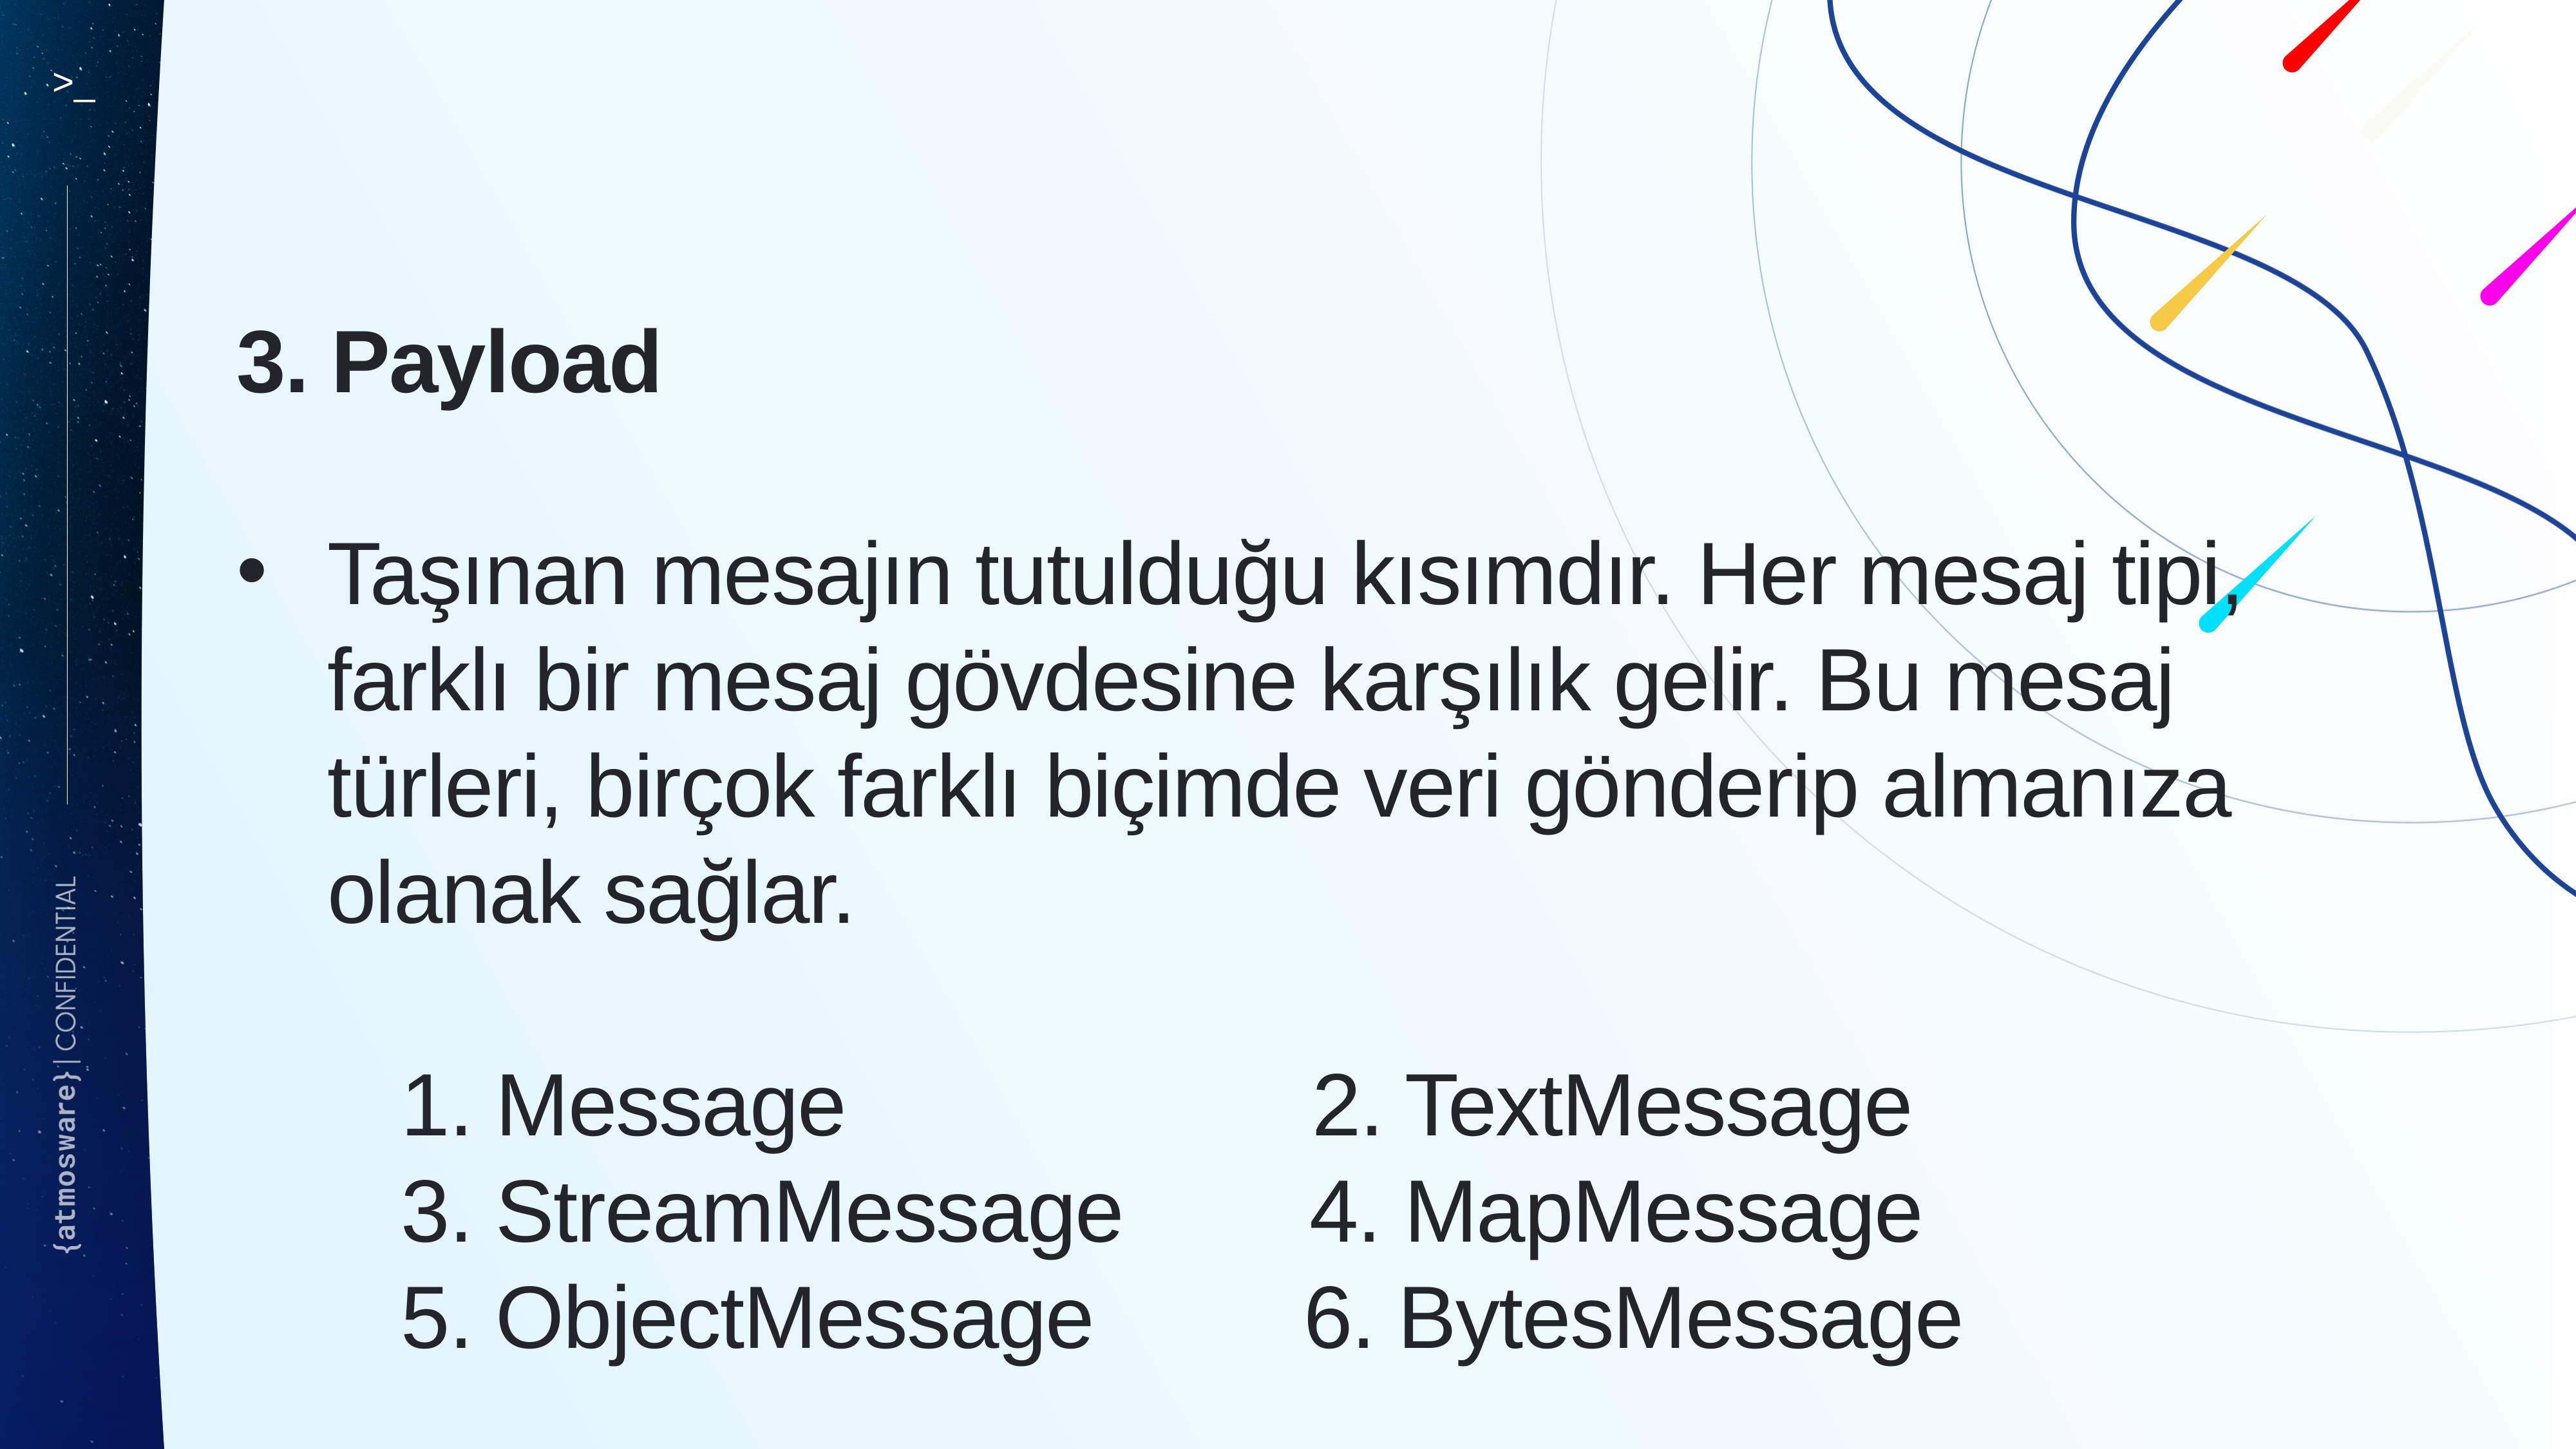

3. Payload

Taşınan mesajın tutulduğu kısımdır. Her mesaj tipi, farklı bir mesaj gövdesine karşılık gelir. Bu mesaj türleri, birçok farklı biçimde veri gönderip almanıza olanak sağlar.

       1. Message                    2. TextMessage
       3. StreamMessage        4. MapMessage
       5. ObjectMessage         6. BytesMessage